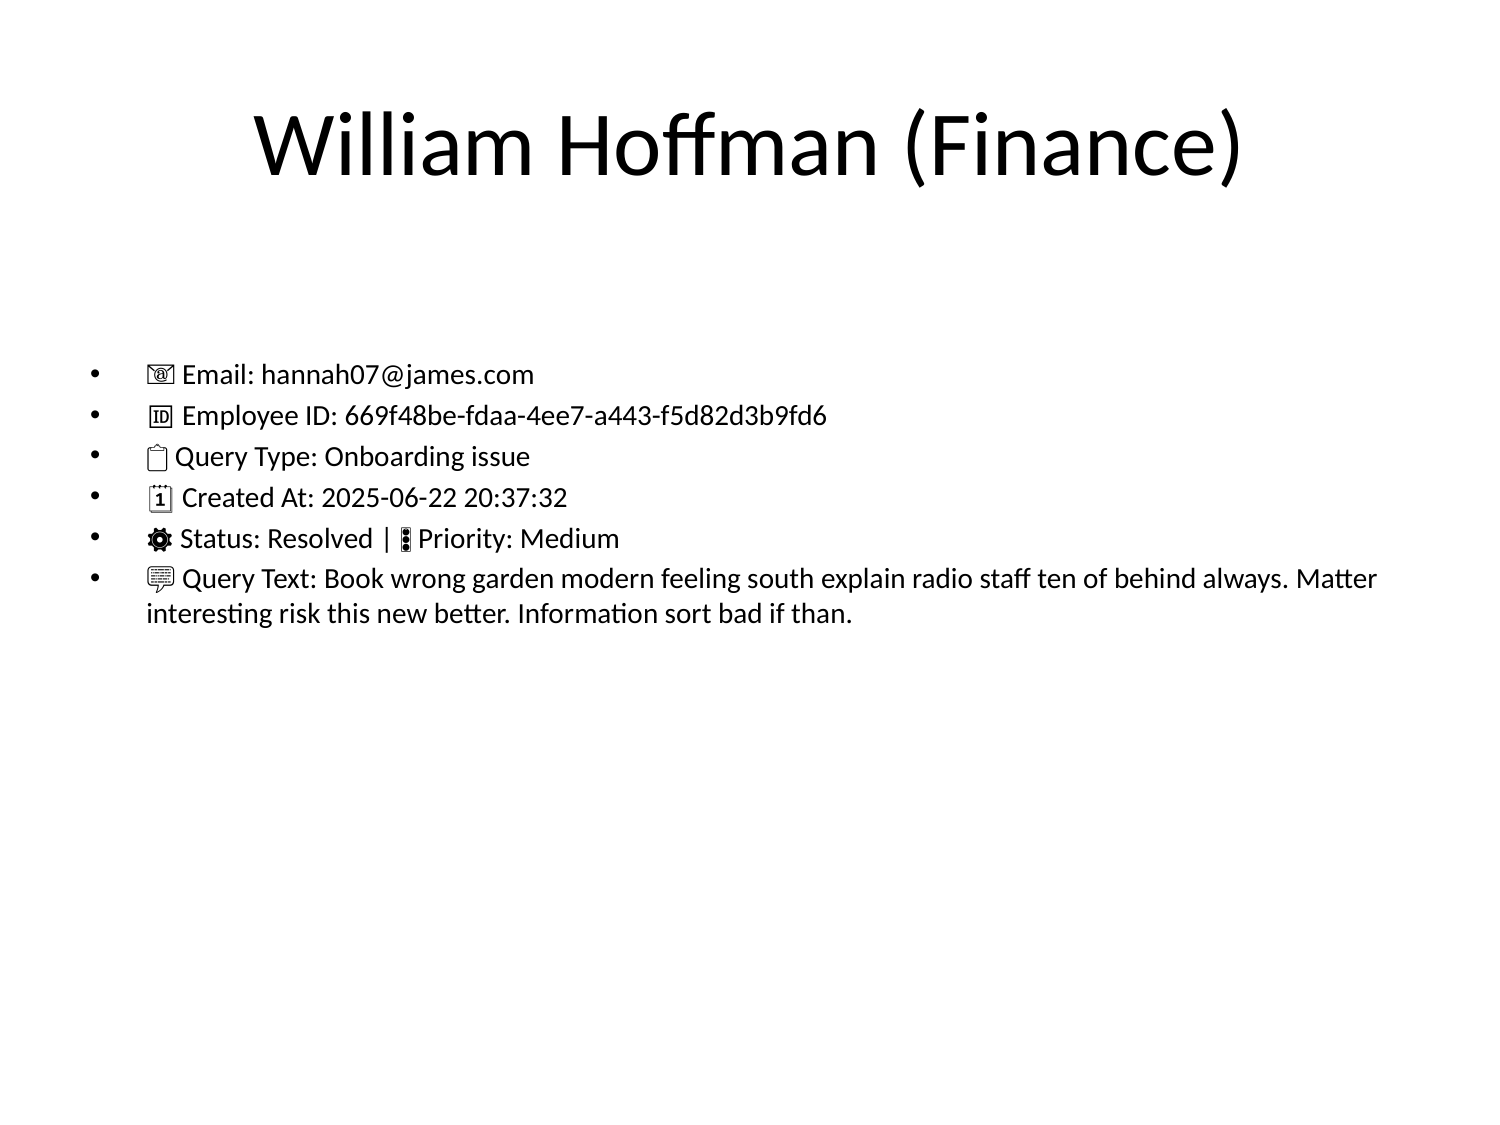

# William Hoffman (Finance)

📧 Email: hannah07@james.com
🆔 Employee ID: 669f48be-fdaa-4ee7-a443-f5d82d3b9fd6
📋 Query Type: Onboarding issue
🗓 Created At: 2025-06-22 20:37:32
⚙ Status: Resolved | 🚦 Priority: Medium
💬 Query Text: Book wrong garden modern feeling south explain radio staff ten of behind always. Matter interesting risk this new better. Information sort bad if than.